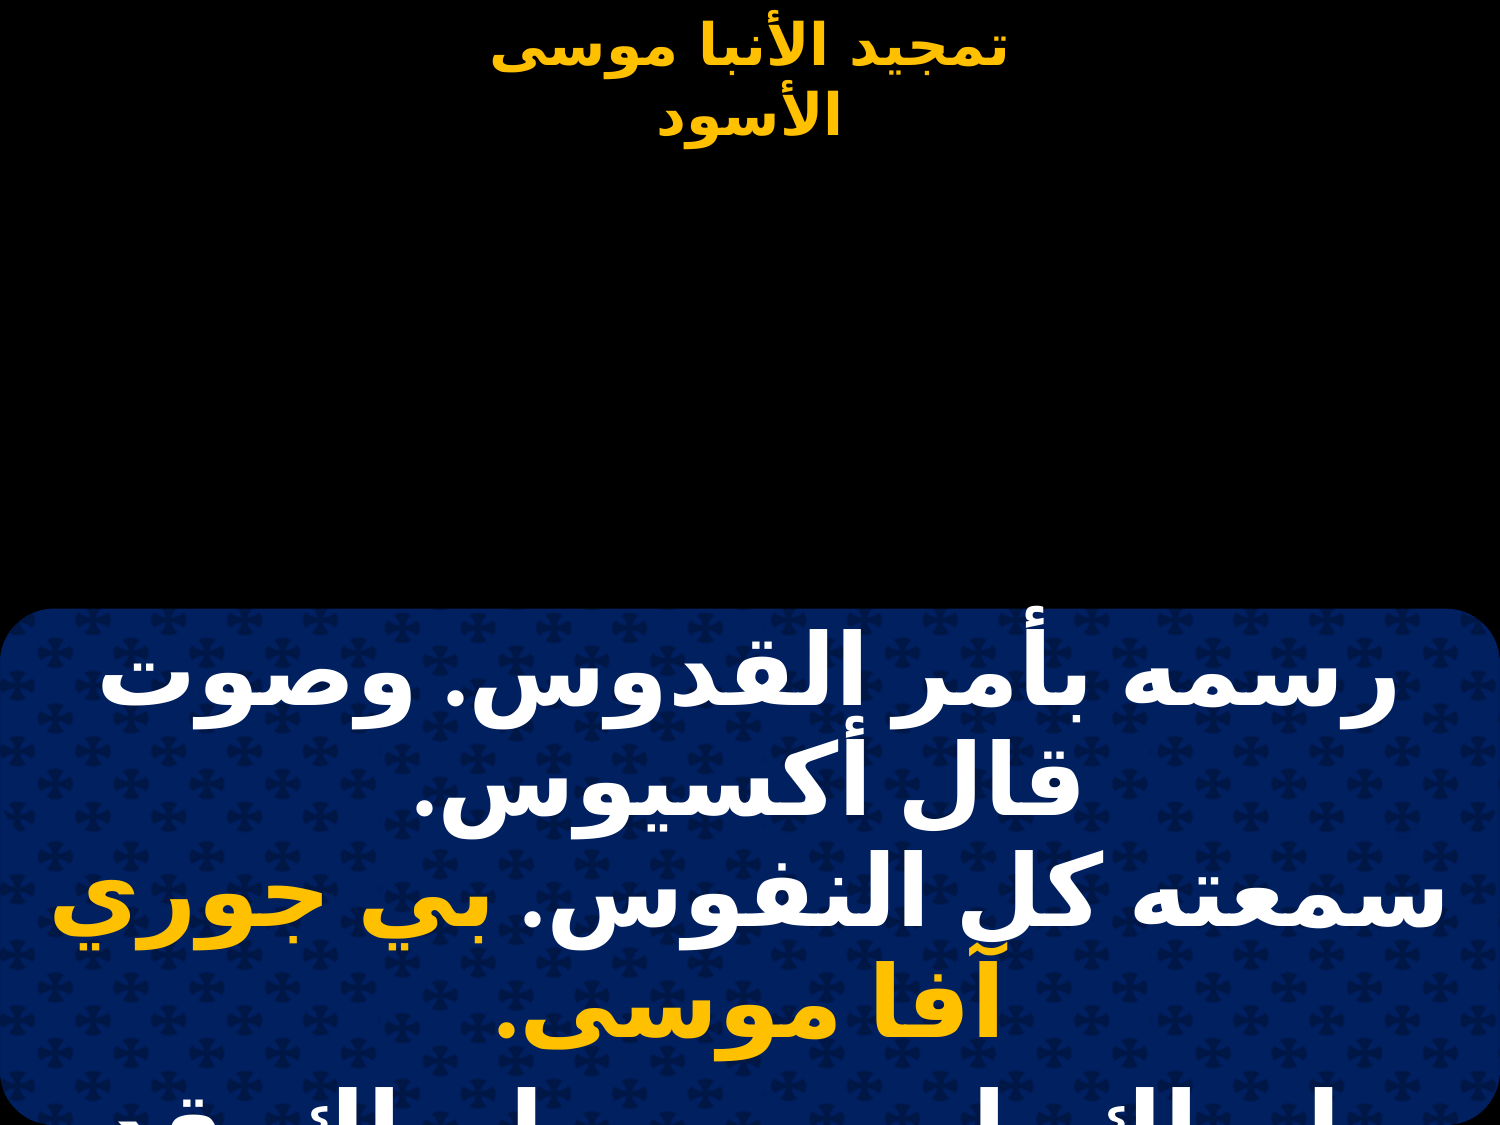

#
| رسمه بأمر القدوس. وصوت قال أكسيوس. سمعته كل النفوس. بي جوري آفا موسى. |
| --- |
| طوباك يا موسى طوباك. قد نلت رضى مولاك. رب الكرمة قواك. بي جوري آفا موسى. |